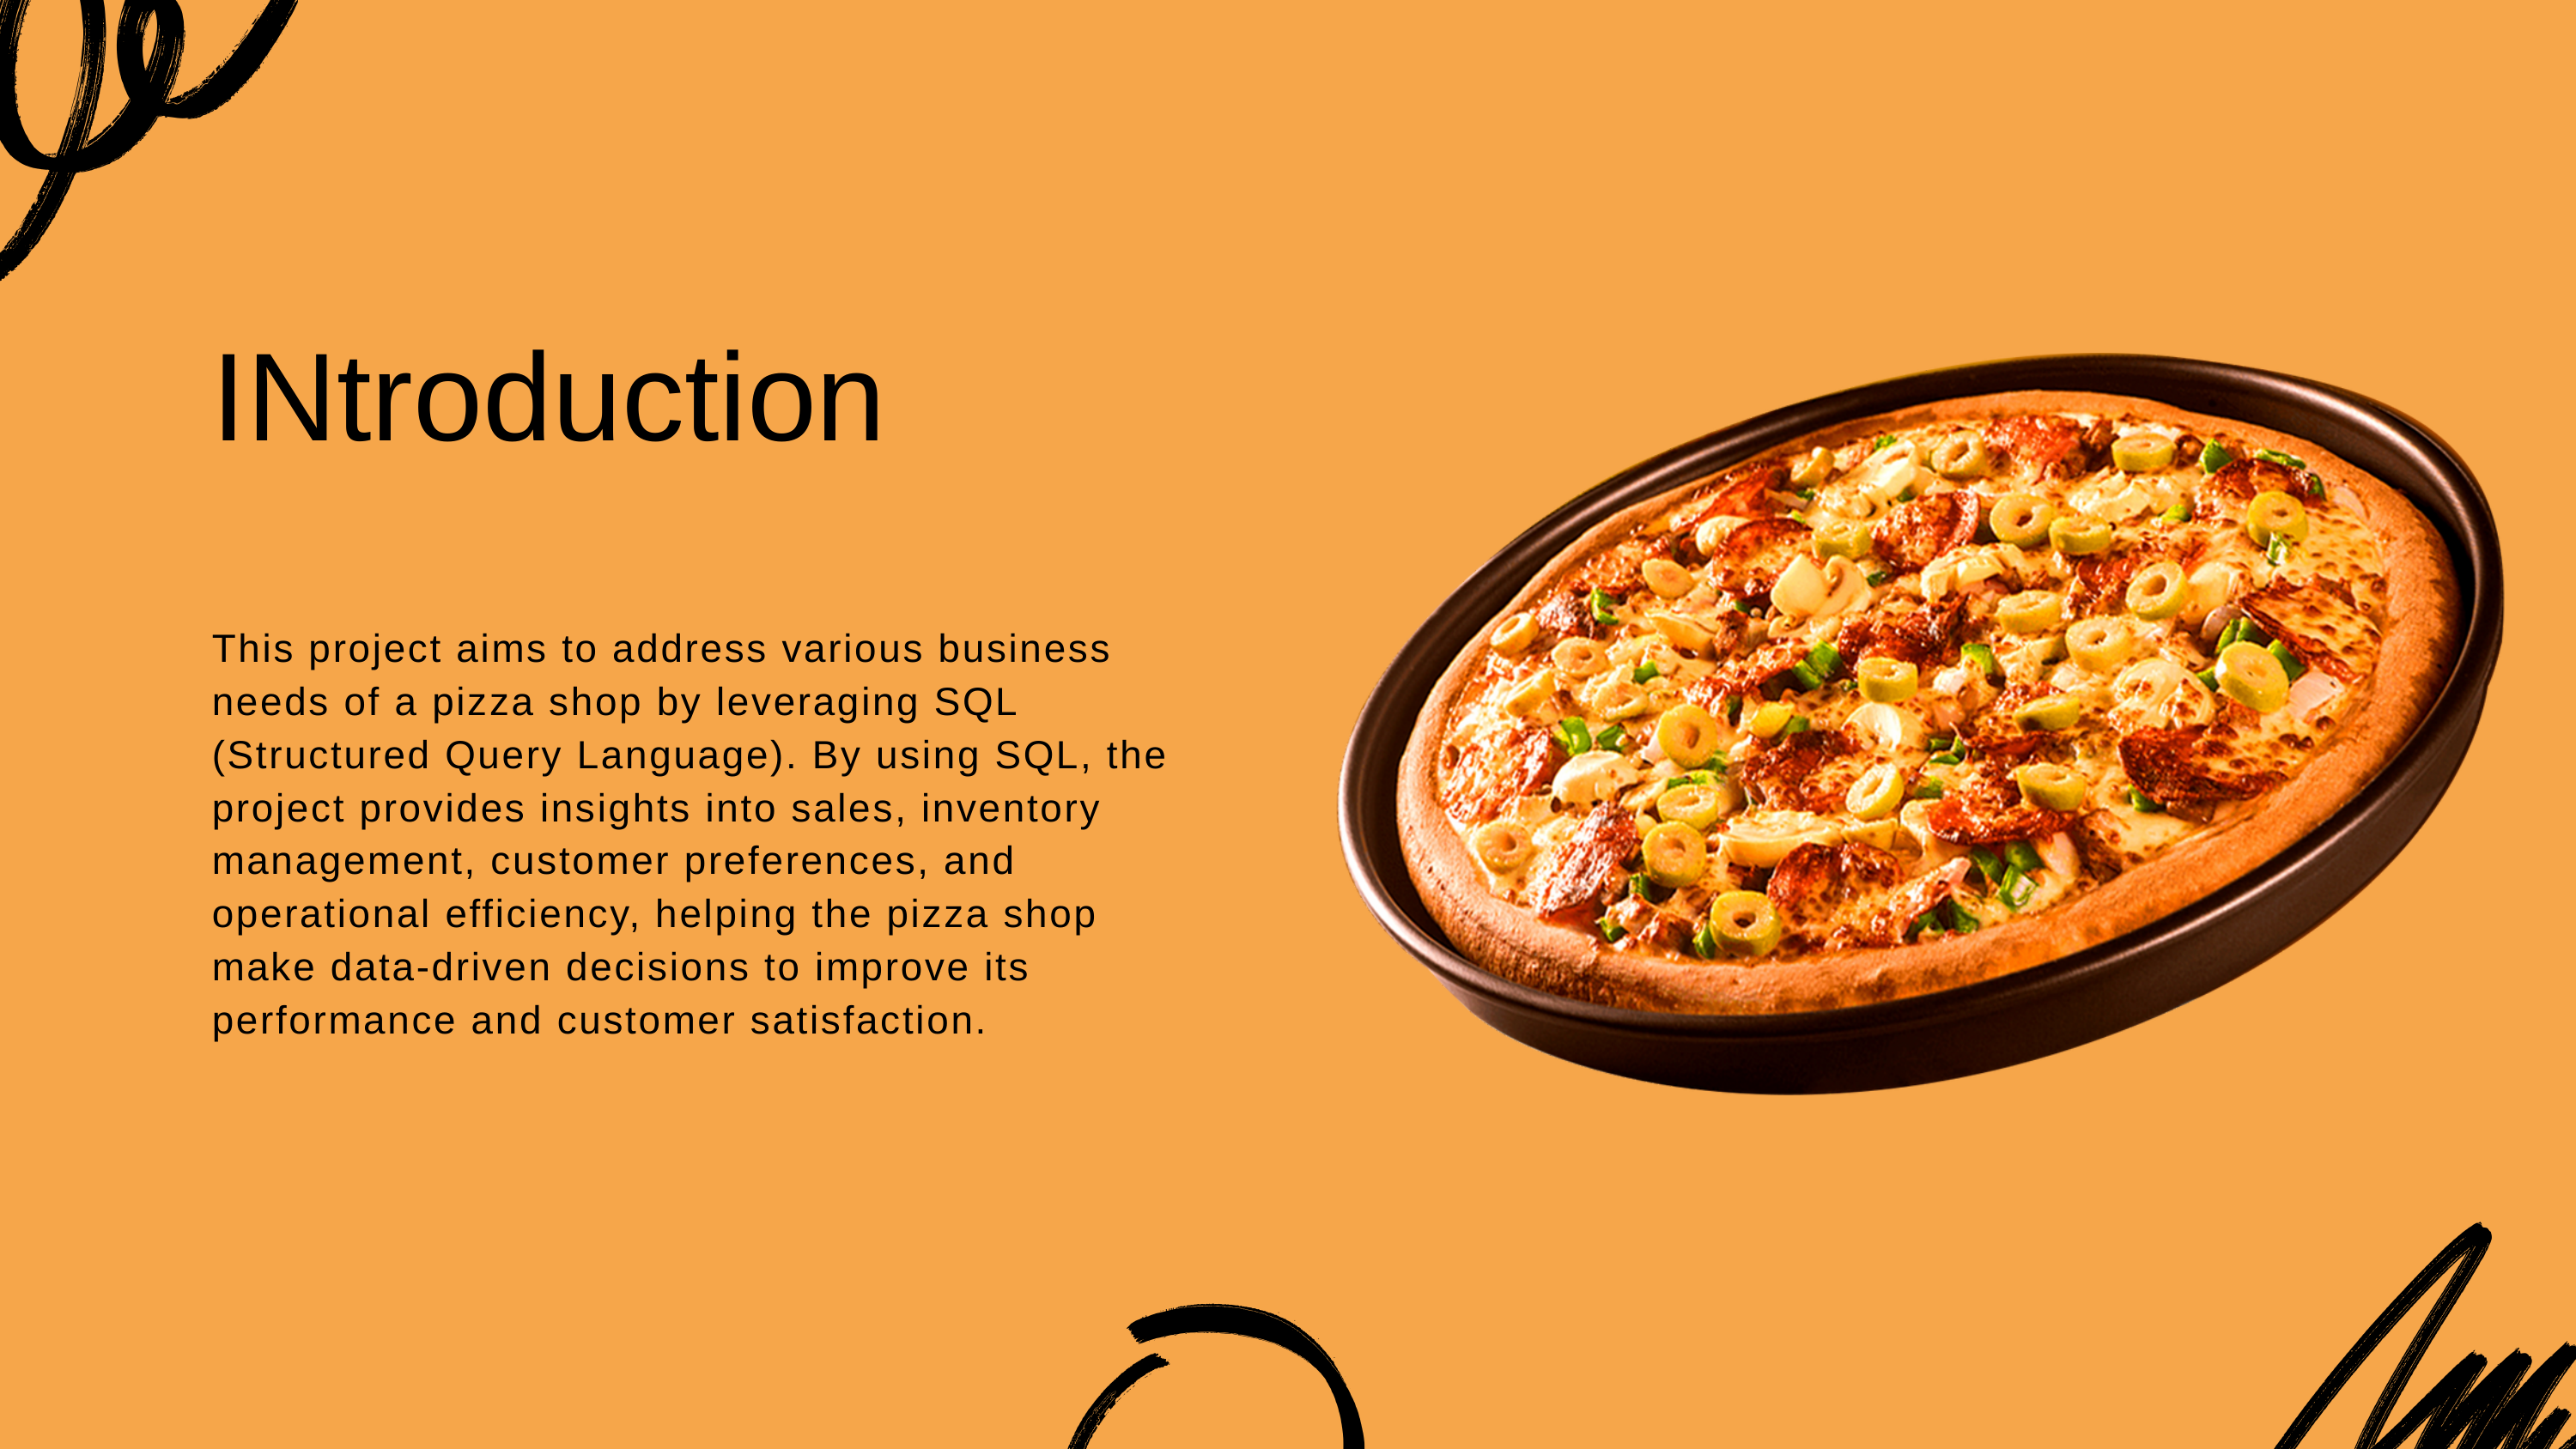

INtroduction

This project aims to address various business needs of a pizza shop by leveraging SQL (Structured Query Language). By using SQL, the project provides insights into sales, inventory management, customer preferences, and operational efficiency, helping the pizza shop make data-driven decisions to improve its performance and customer satisfaction.